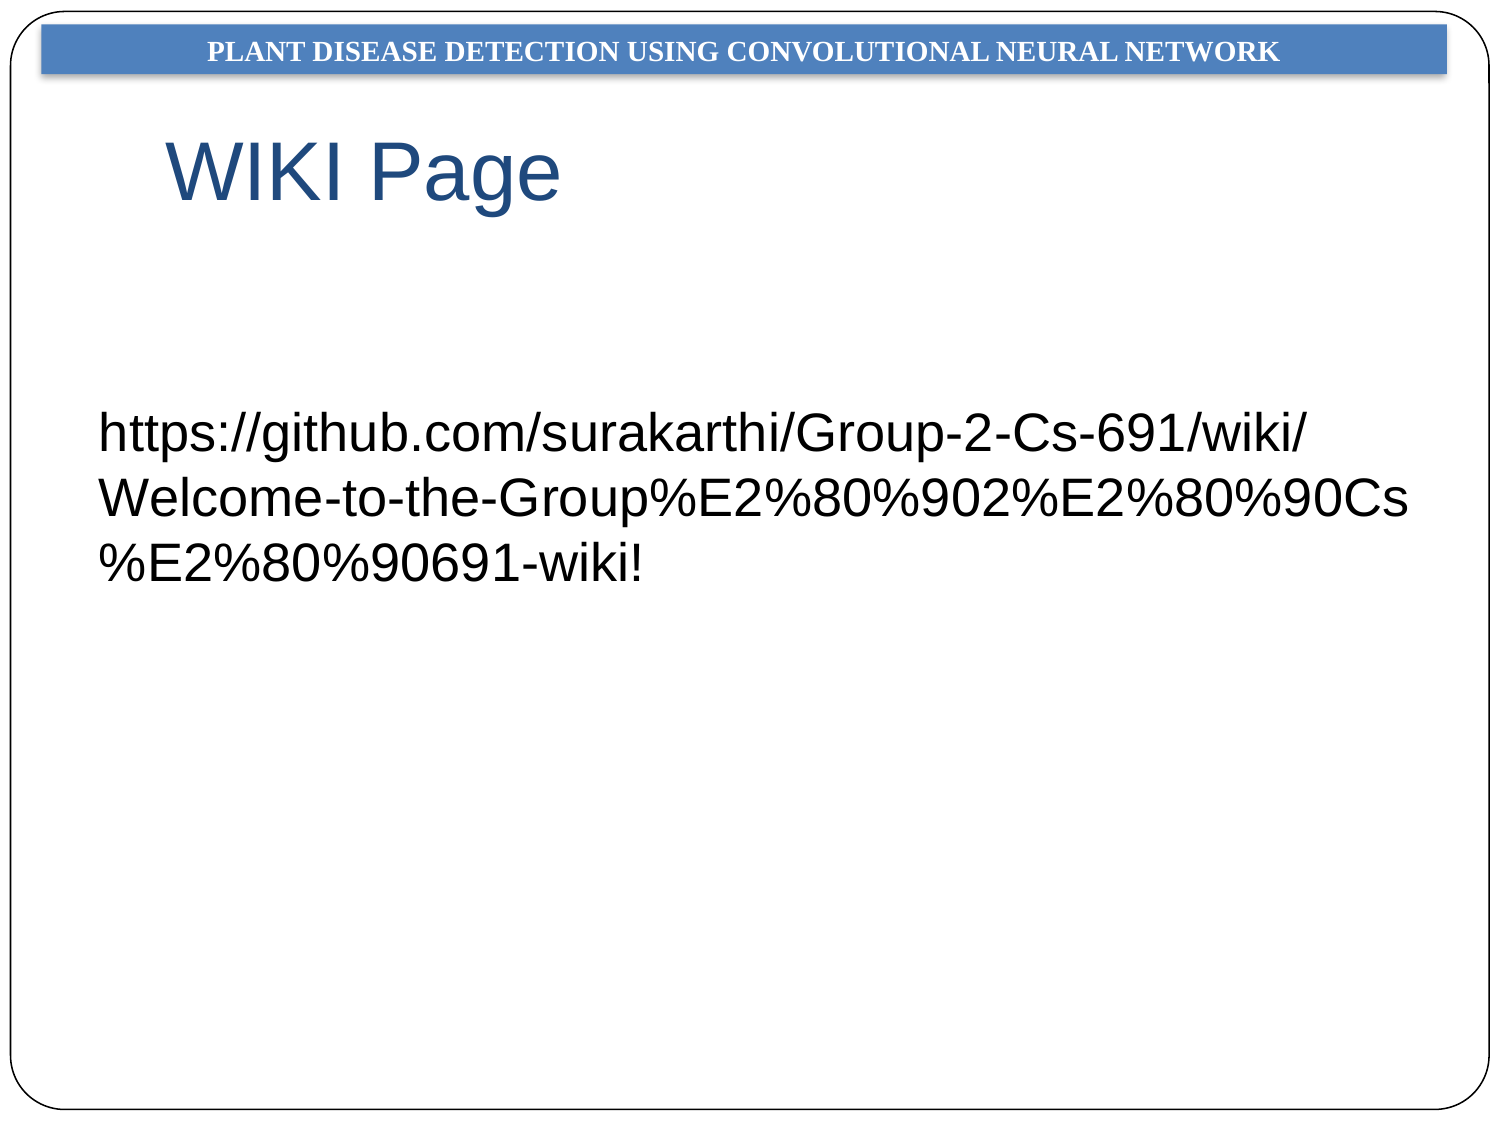

PLANT DISEASE DETECTION USING CONVOLUTIONAL NEURAL NETWORK
# WIKI Page
https://github.com/surakarthi/Group-2-Cs-691/wiki/Welcome-to-the-Group%E2%80%902%E2%80%90Cs%E2%80%90691-wiki!